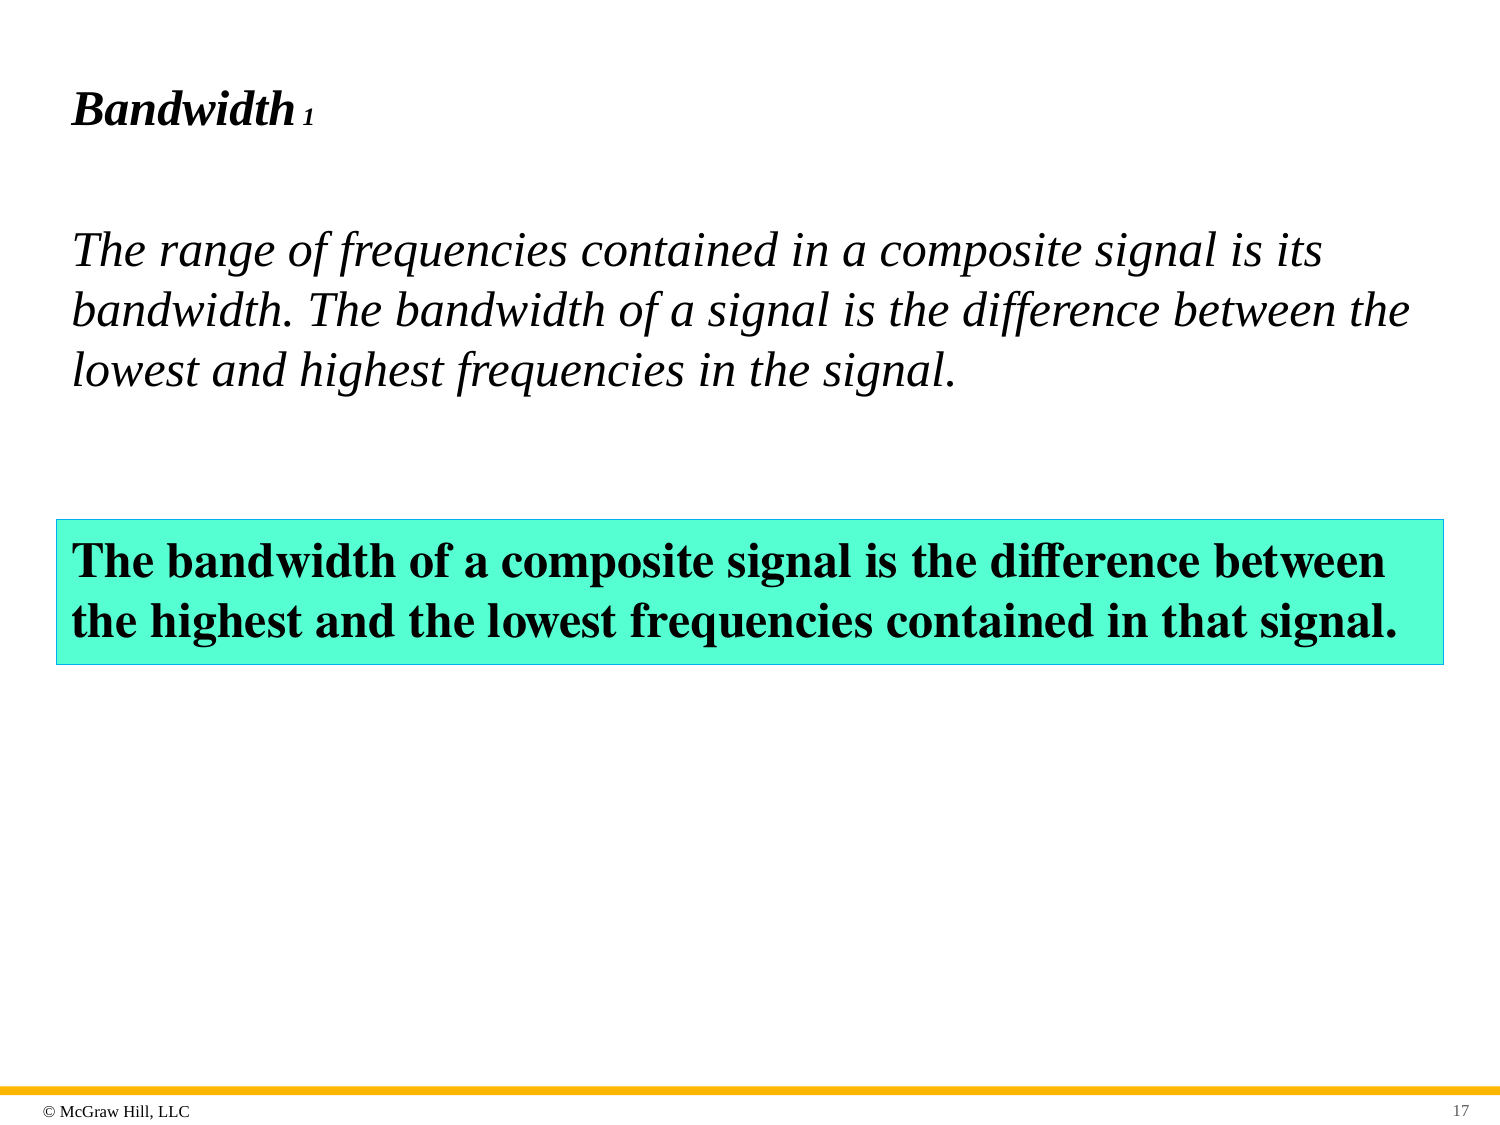

# Bandwidth 1
The range of frequencies contained in a composite signal is its bandwidth. The bandwidth of a signal is the difference between the lowest and highest frequencies in the signal.
The bandwidth of a composite signal is the difference between the highest and the lowest frequencies contained in that signal.
17